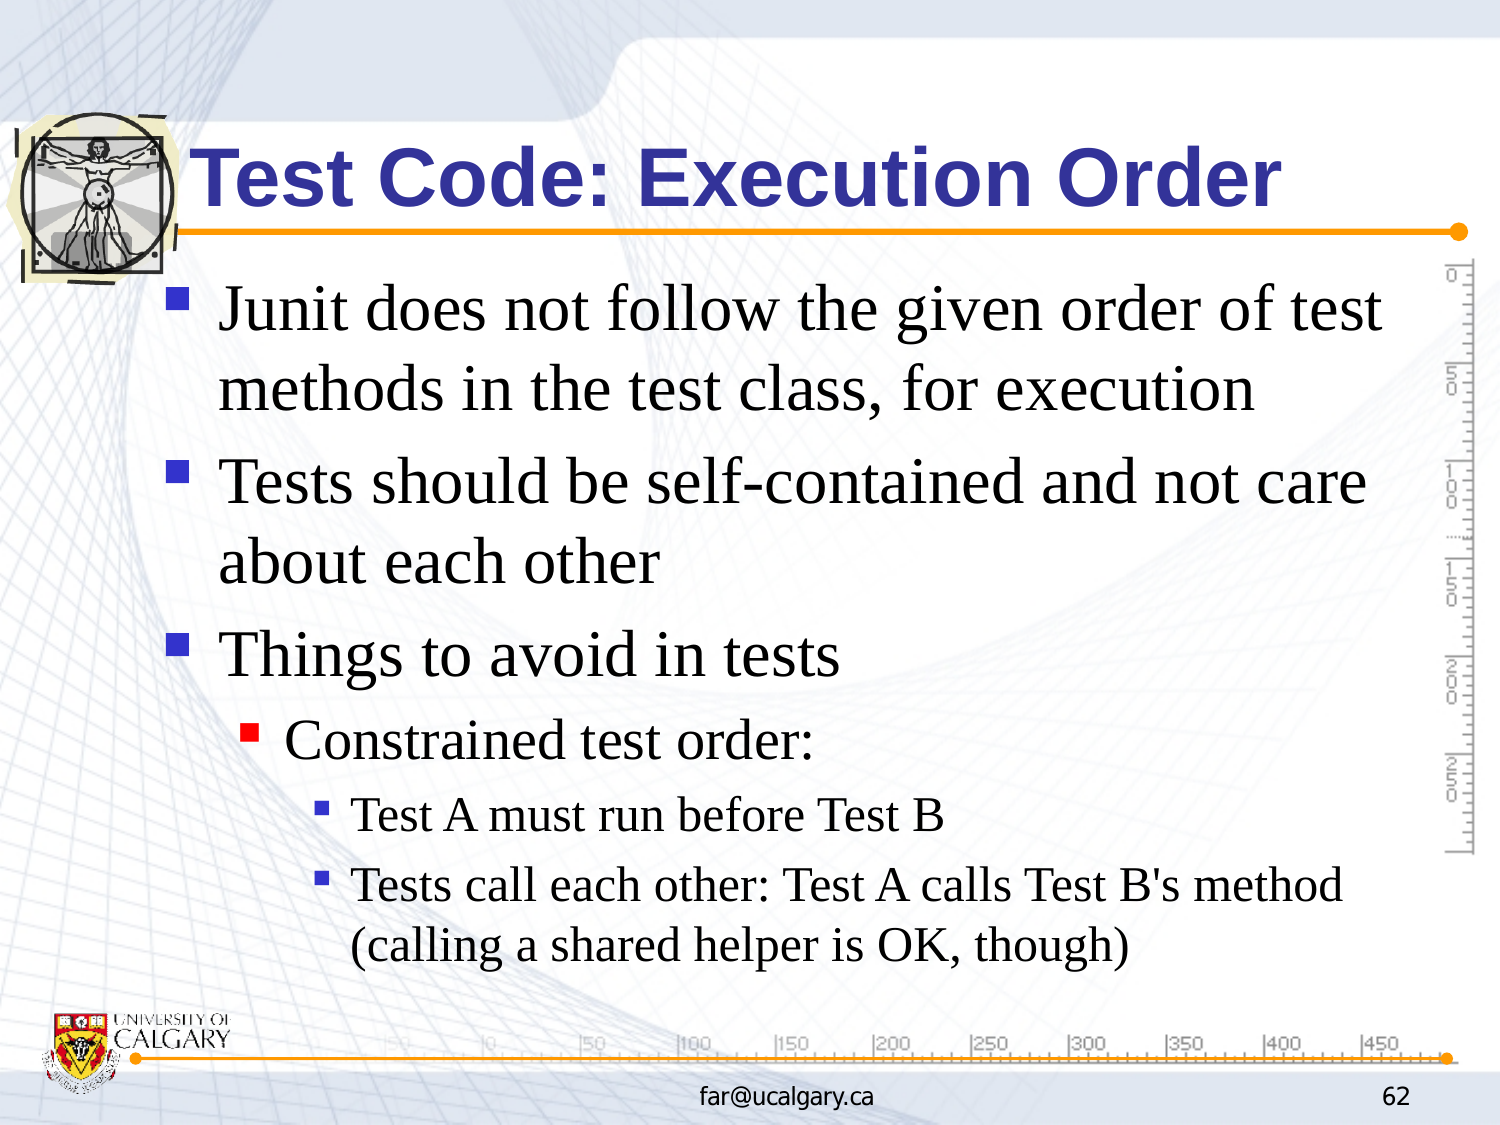

# Test Code: Execution Order
Junit does not follow the given order of test methods in the test class, for execution
Tests should be self-contained and not care about each other
Things to avoid in tests
Constrained test order:
Test A must run before Test B
Tests call each other: Test A calls Test B's method (calling a shared helper is OK, though)
far@ucalgary.ca
62